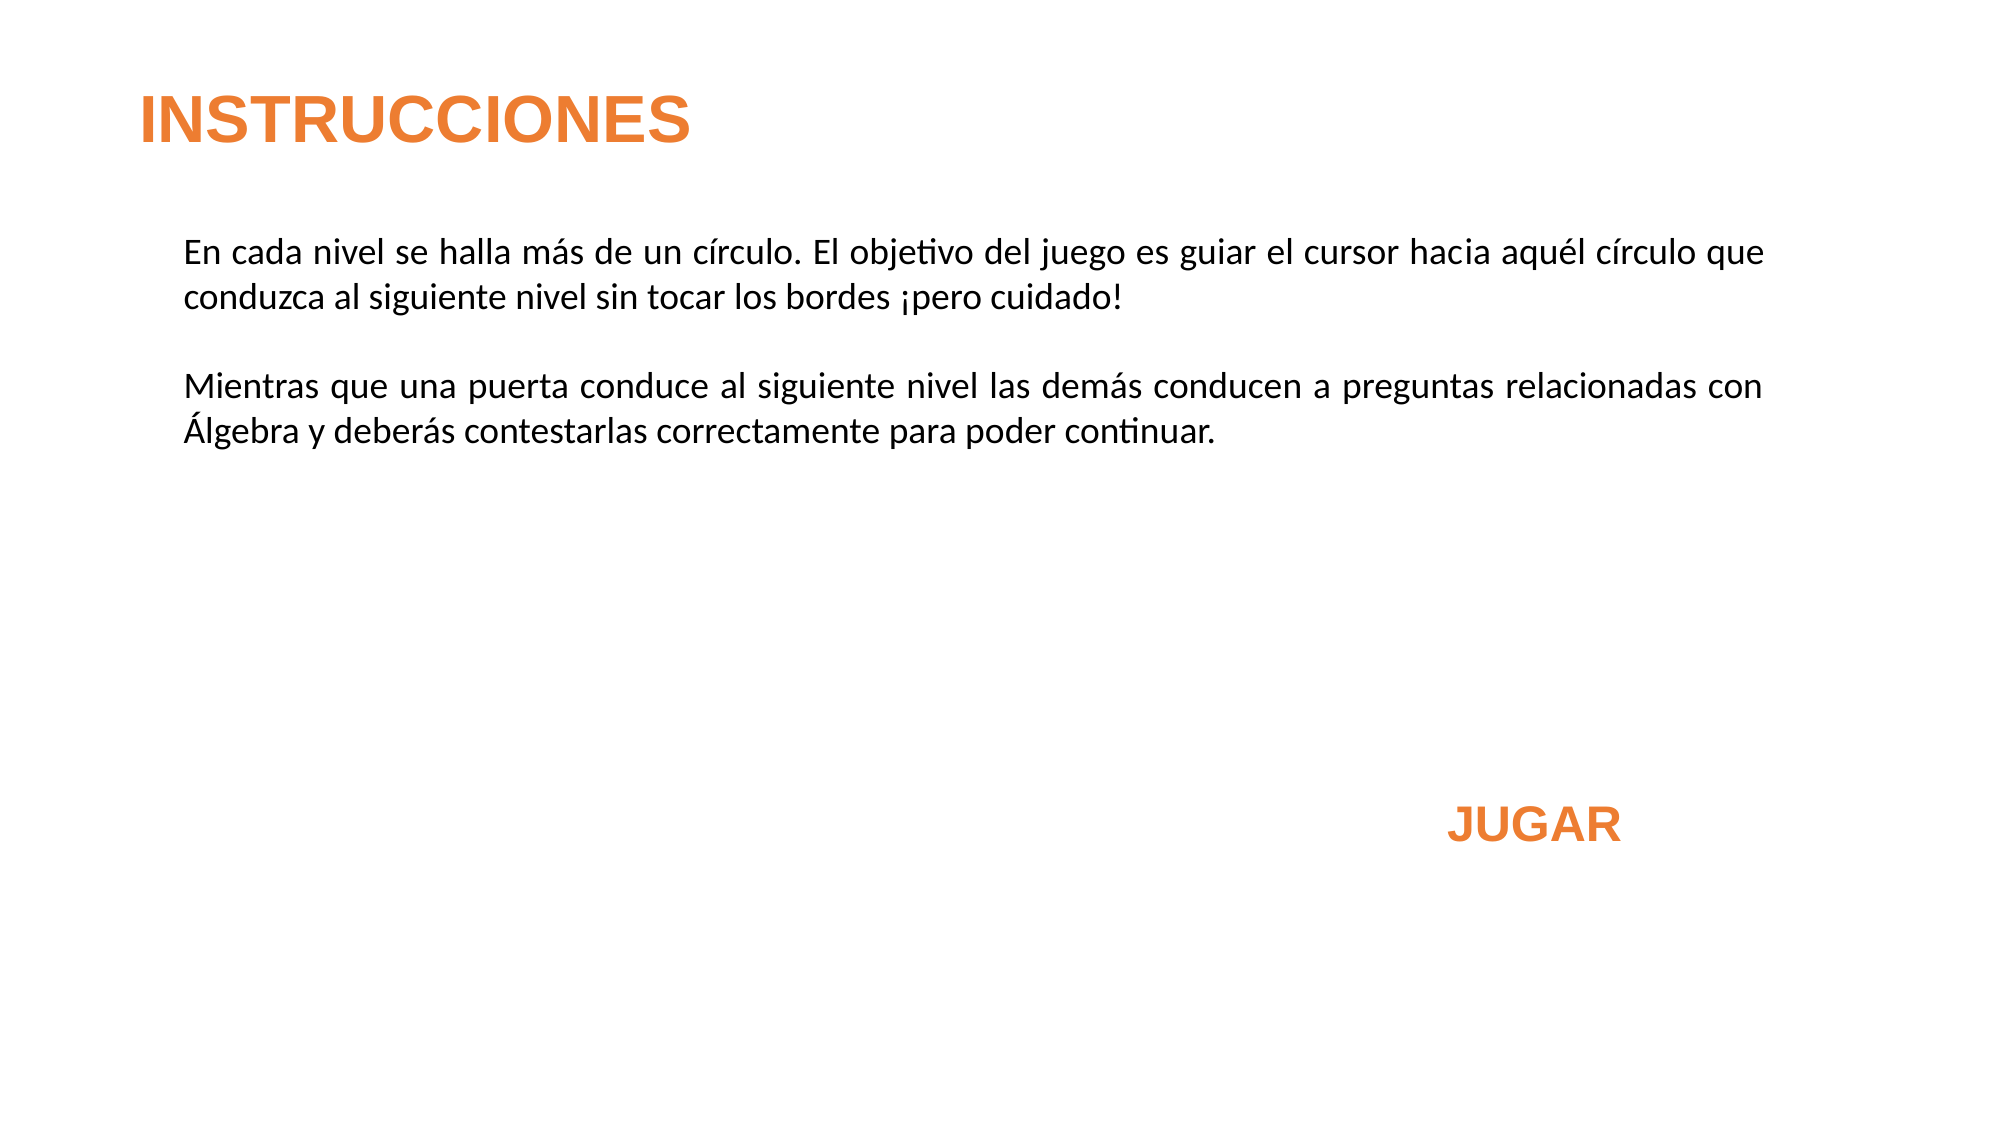

INSTRUCCIONES
En cada nivel se halla más de un círculo. El objetivo del juego es guiar el cursor hacia aquél círculo que conduzca al siguiente nivel sin tocar los bordes ¡pero cuidado!
Mientras que una puerta conduce al siguiente nivel las demás conducen a preguntas relacionadas con Álgebra y deberás contestarlas correctamente para poder continuar.

JUGAR